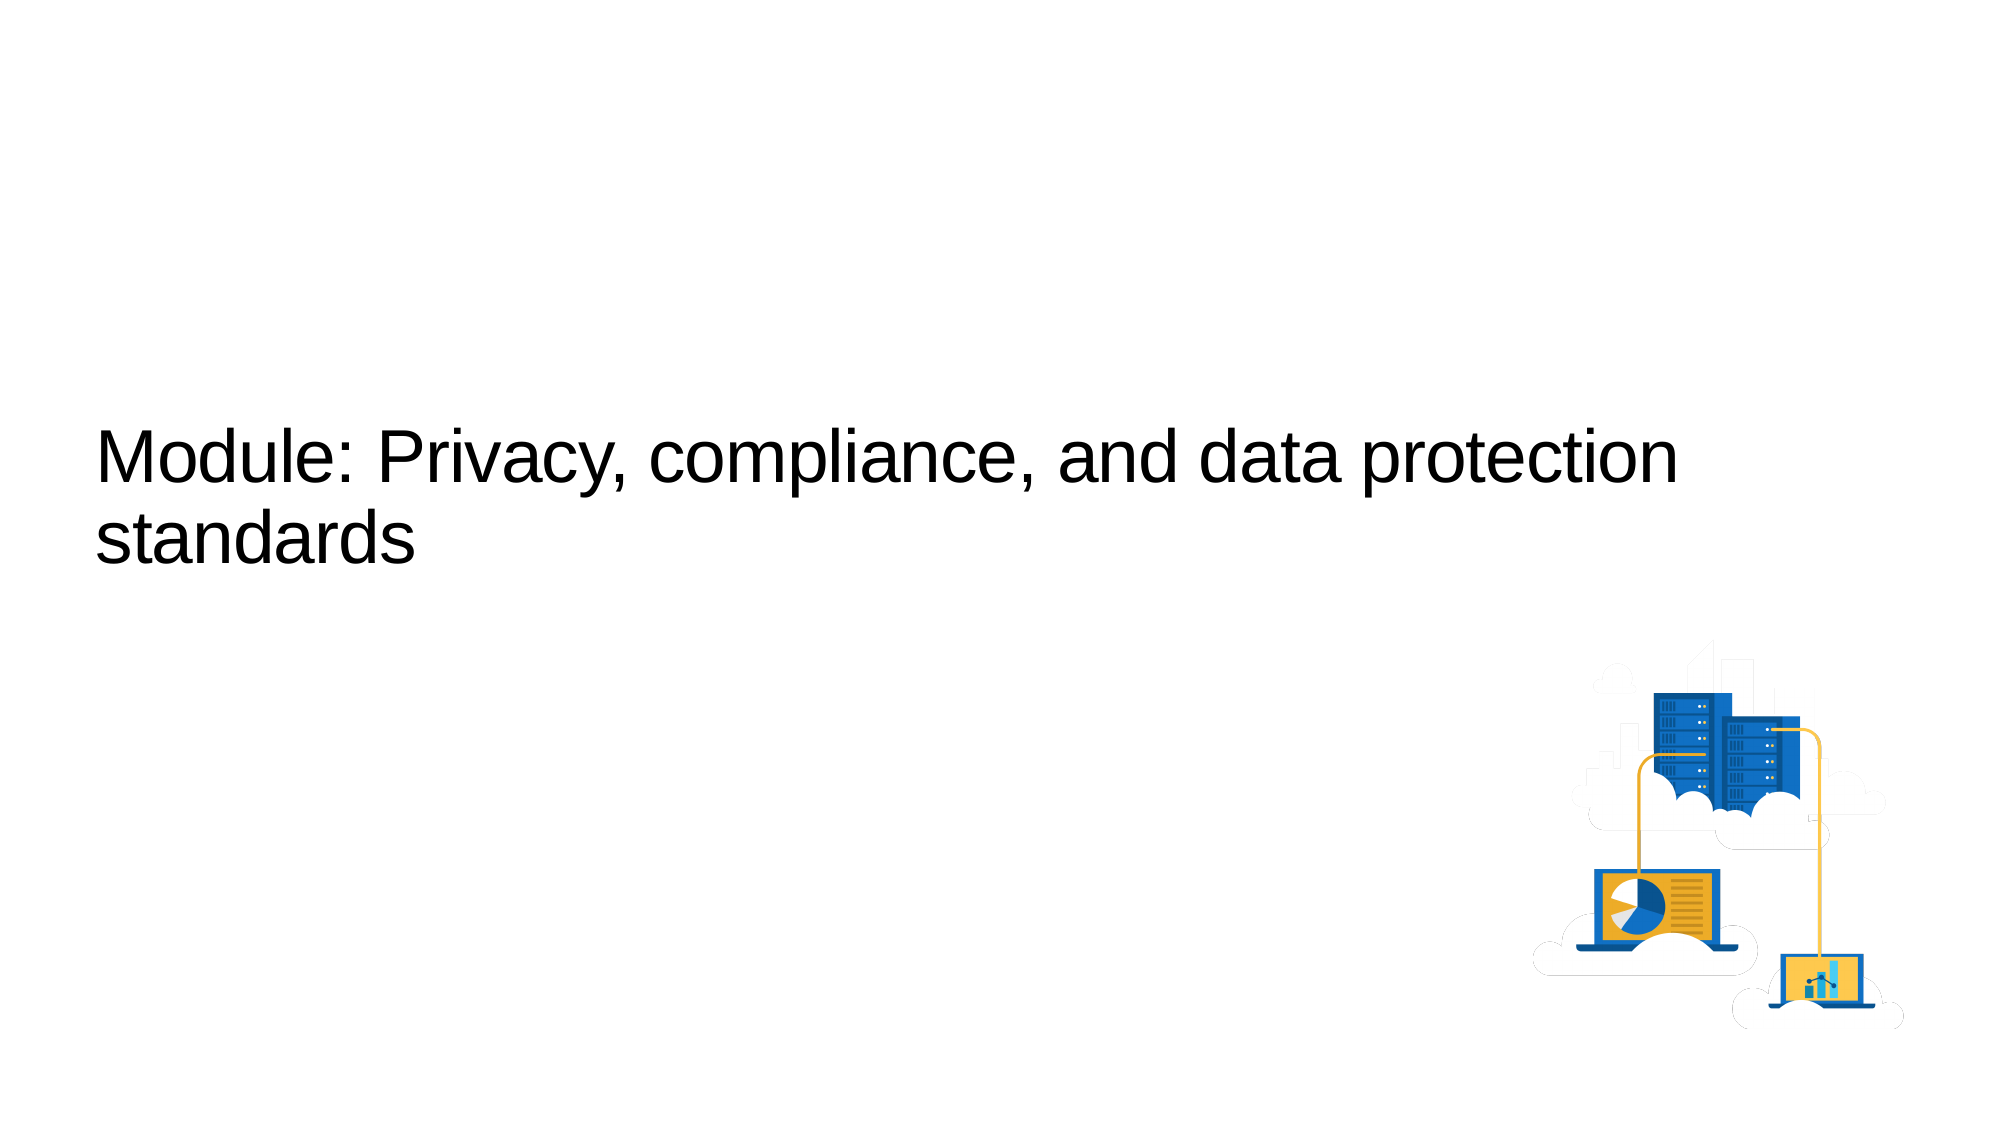

# Module: Privacy, compliance, and data protection standards